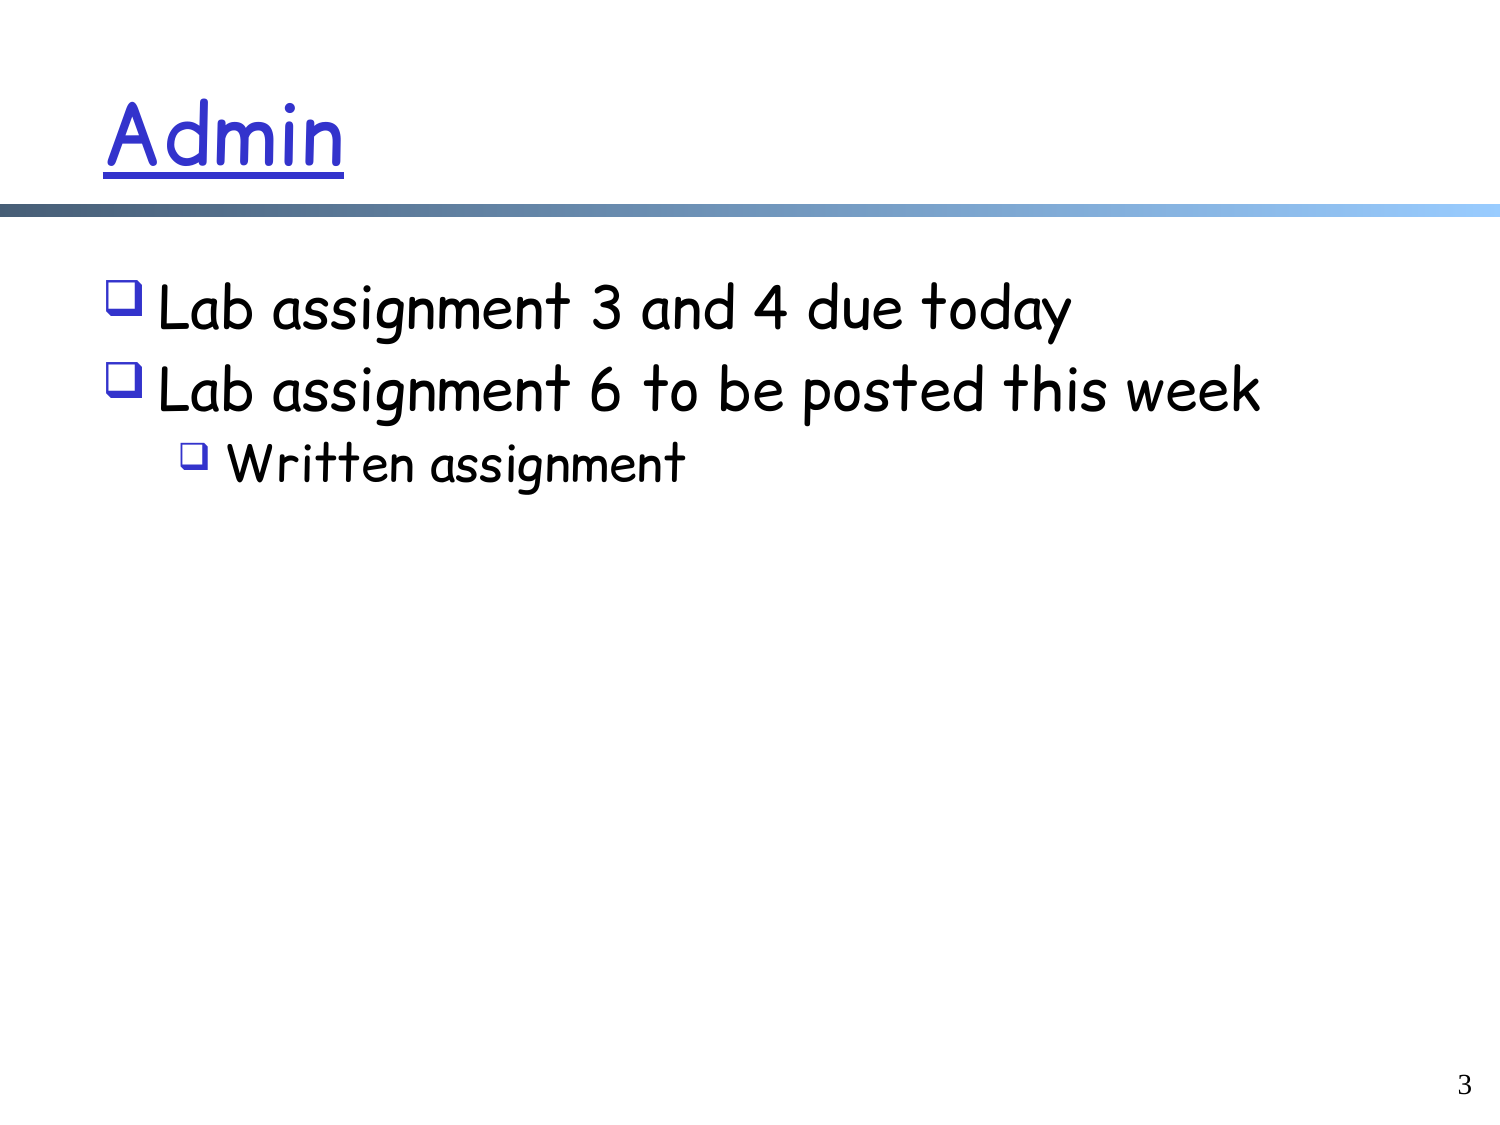

# Admin
Lab assignment 3 and 4 due today
Lab assignment 6 to be posted this week
Written assignment

3